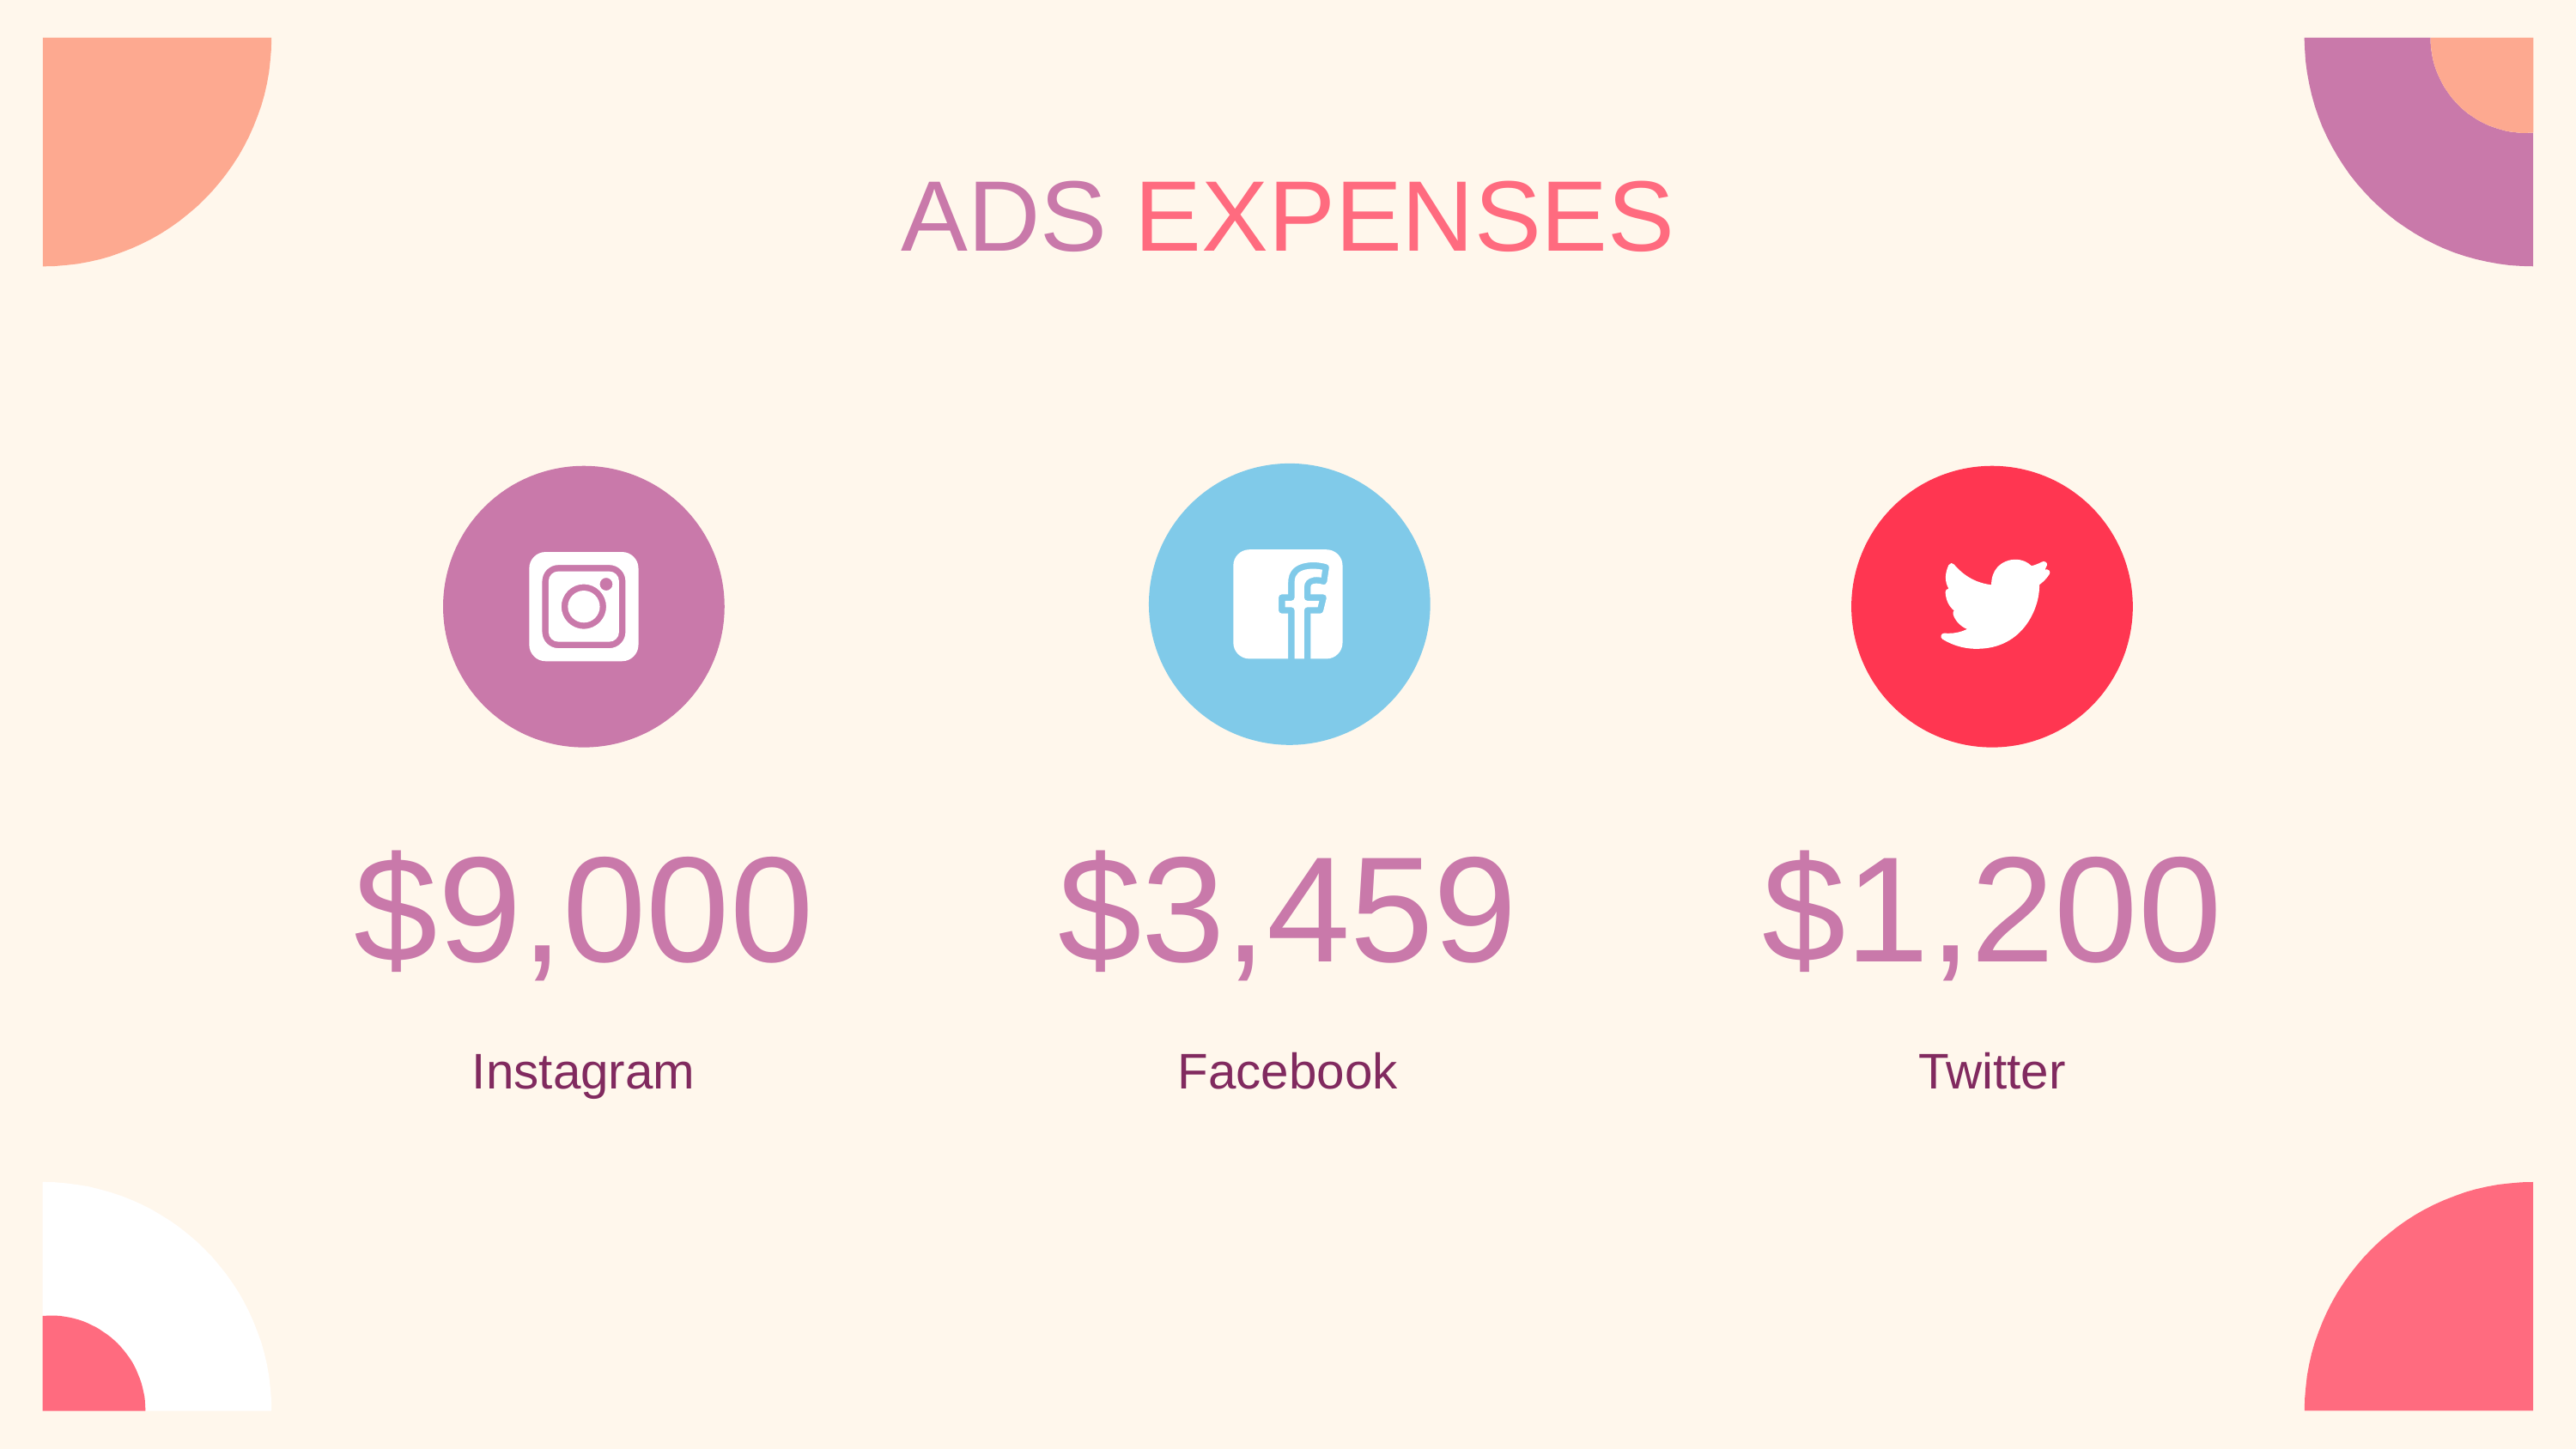

ADS EXPENSES

$9,000
# $3,459
$1,200
Instagram
Facebook
Twitter